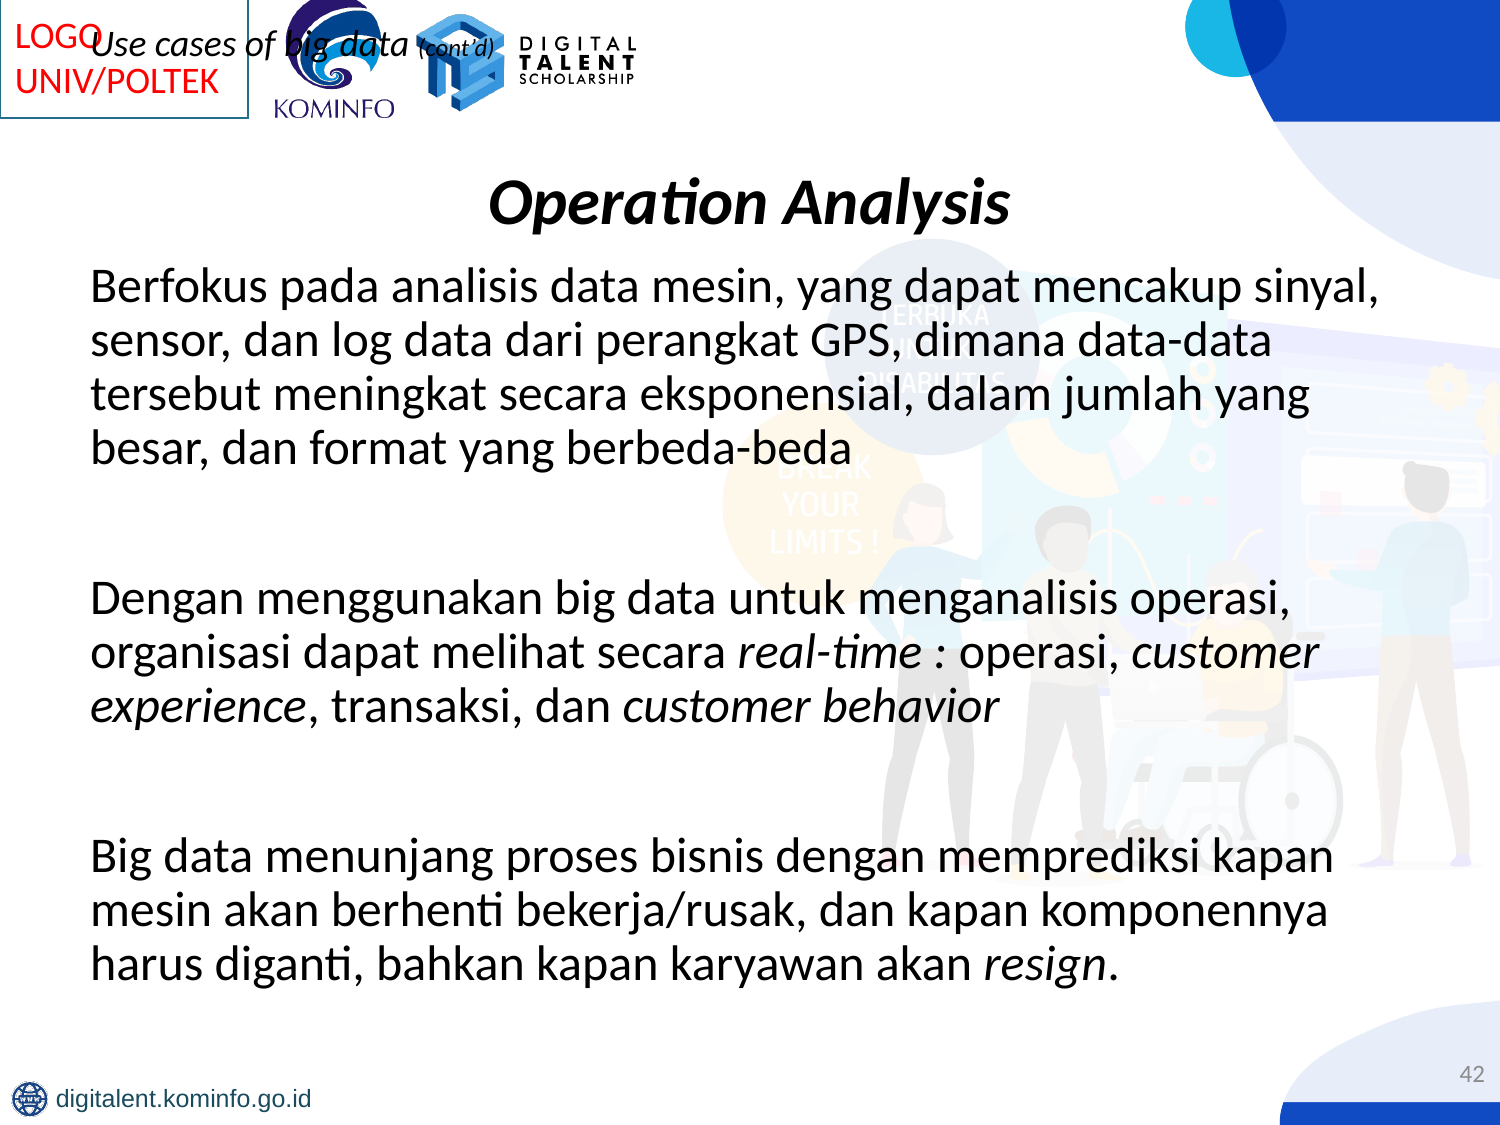

# Use cases of big data (cont’d)
Operation Analysis
Berfokus pada analisis data mesin, yang dapat mencakup sinyal, sensor, dan log data dari perangkat GPS, dimana data-data tersebut meningkat secara eksponensial, dalam jumlah yang besar, dan format yang berbeda-beda

Dengan menggunakan big data untuk menganalisis operasi, organisasi dapat melihat secara real-time : operasi, customer experience, transaksi, dan customer behavior

Big data menunjang proses bisnis dengan memprediksi kapan mesin akan berhenti bekerja/rusak, dan kapan komponennya harus diganti, bahkan kapan karyawan akan resign.

42